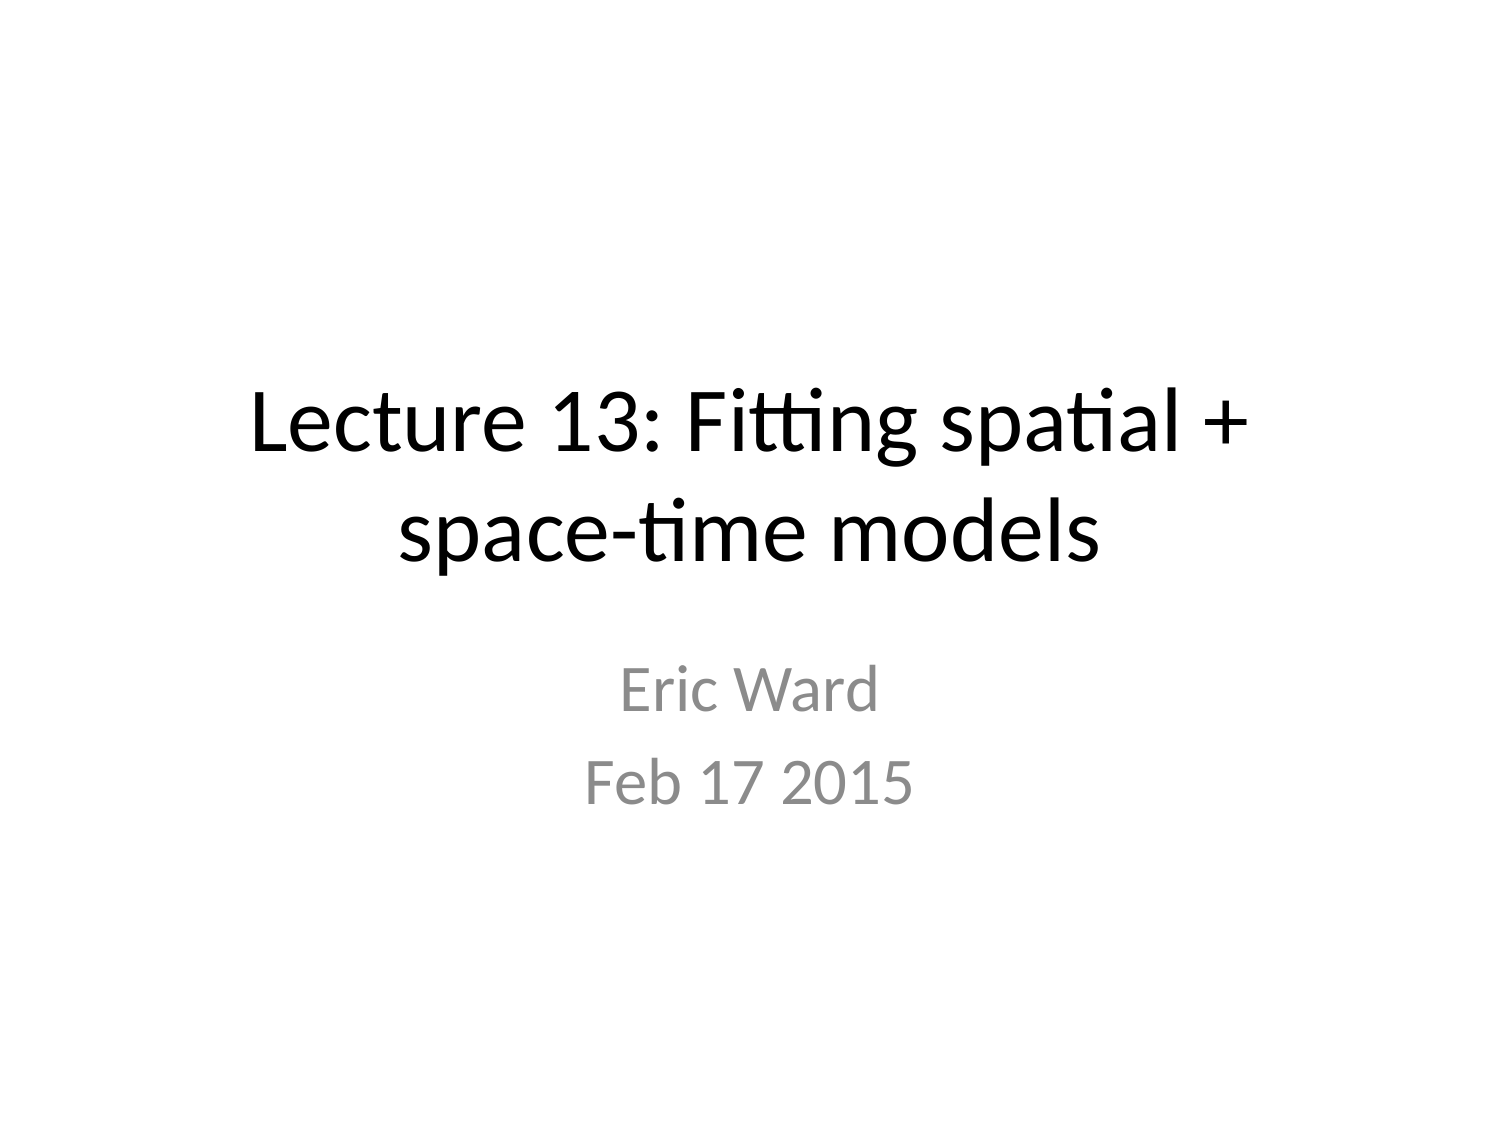

# Lecture 13: Fitting spatial + space-time models
Eric Ward
Feb 17 2015